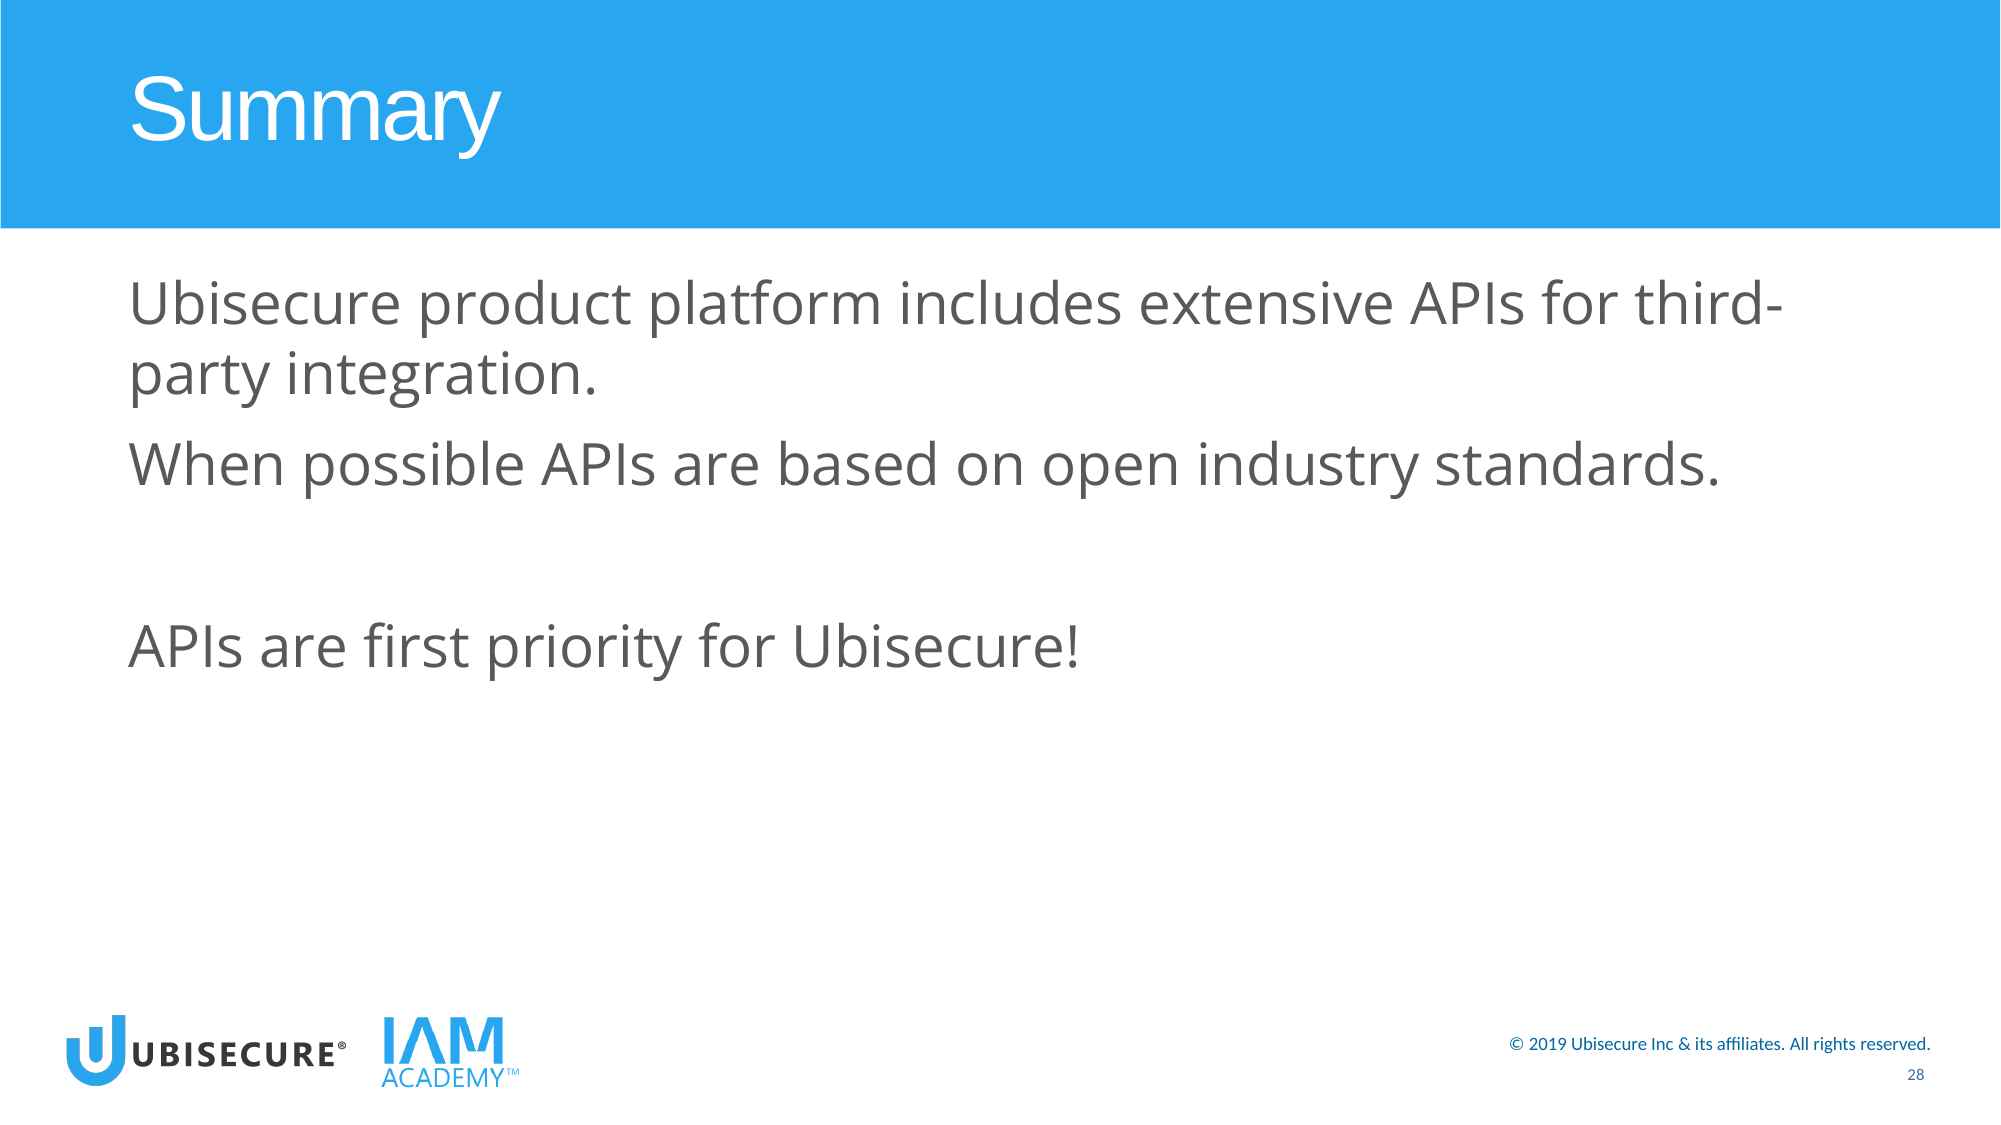

# Summary
Ubisecure product platform includes extensive APIs for third-party integration.
When possible APIs are based on open industry standards.

APIs are first priority for Ubisecure!
28